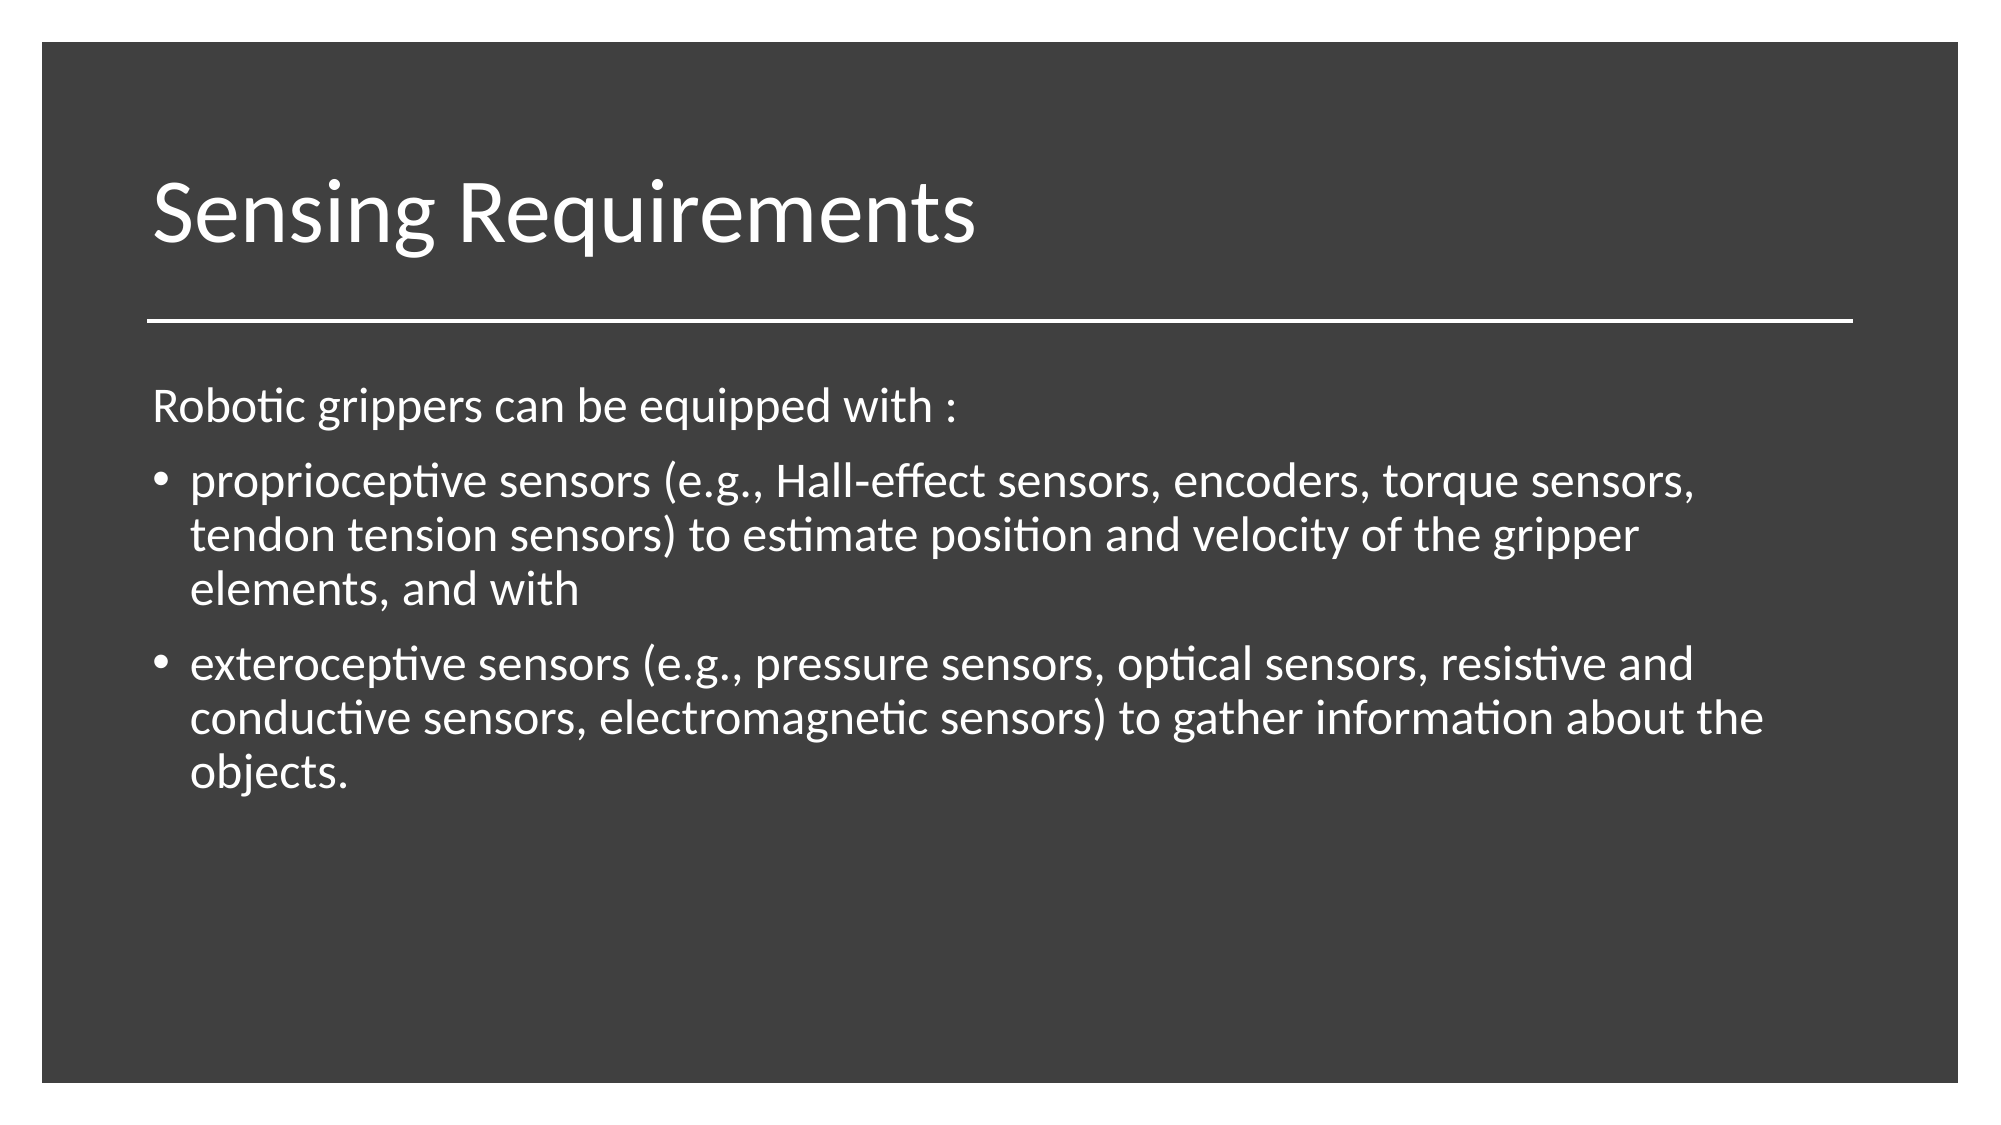

# Sensing Requirements
Robotic grippers can be equipped with :
proprioceptive sensors (e.g., Hall‐effect sensors, encoders, torque sensors, tendon tension sensors) to estimate position and velocity of the gripper elements, and with
exteroceptive sensors (e.g., pressure sensors, optical sensors, resistive and conductive sensors, electromagnetic sensors) to gather information about the objects.